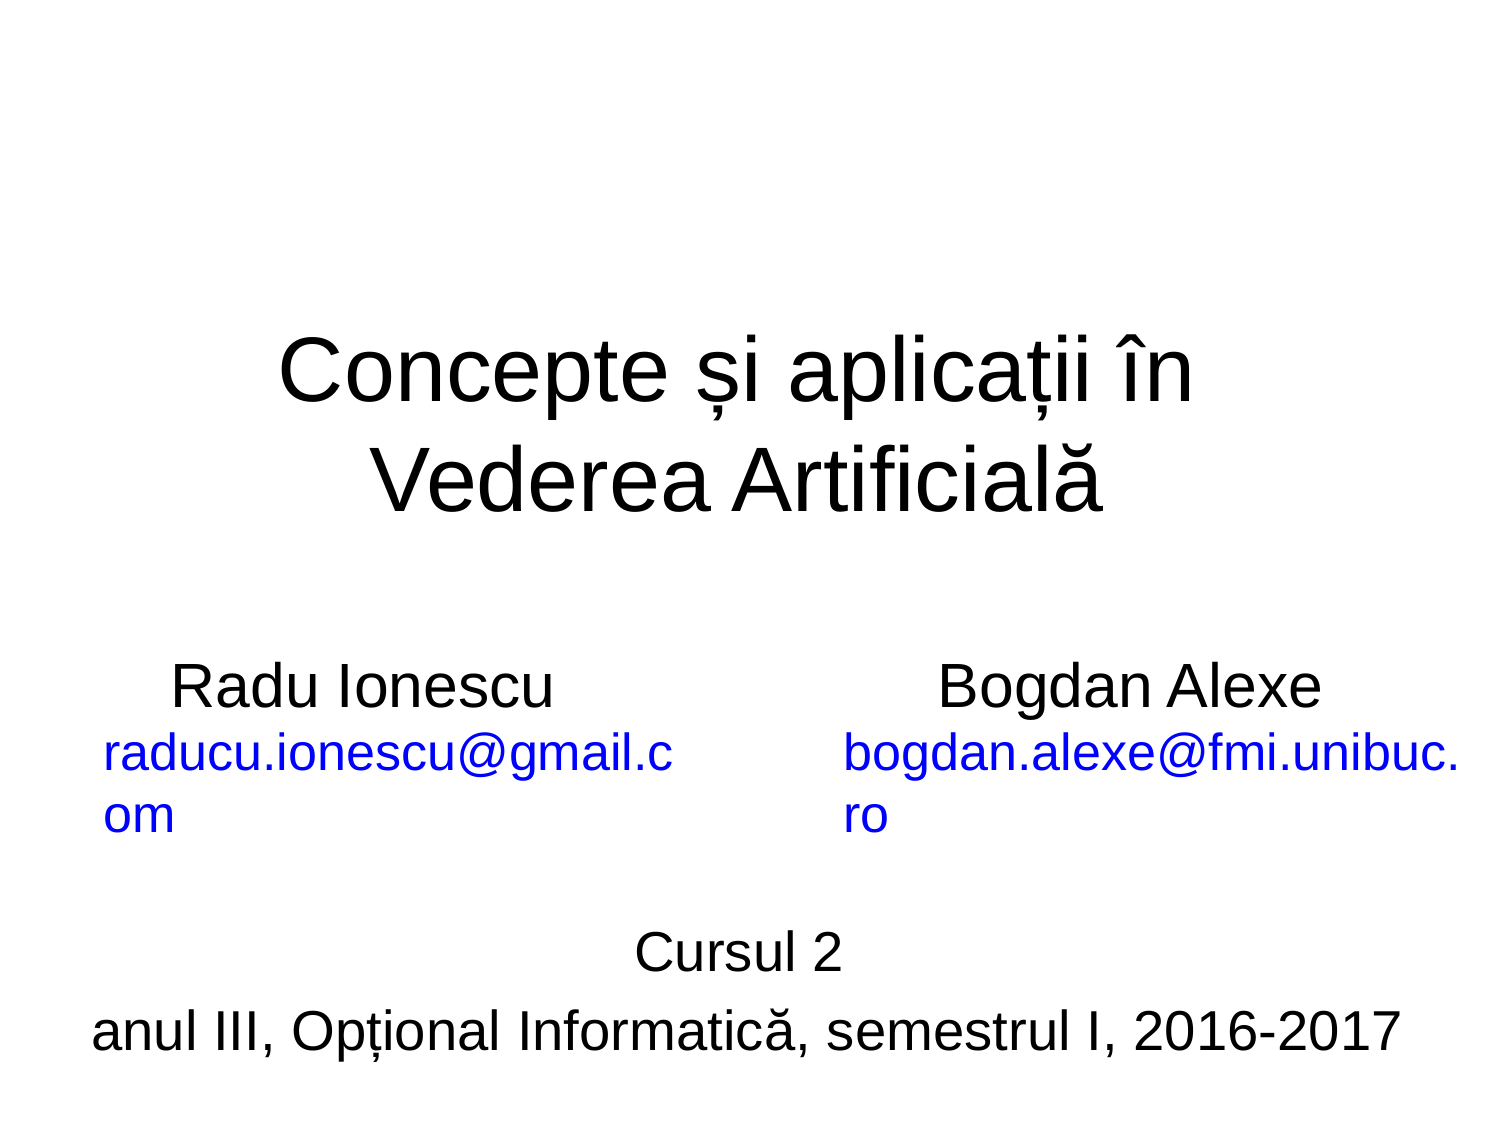

# Concepte și aplicații în Vederea Artificială
Radu Ionescu			 Bogdan Alexe

Cursul 2
anul III, Opțional Informatică, semestrul I, 2016-2017

raducu.ionescu@gmail.com
bogdan.alexe@fmi.unibuc.ro